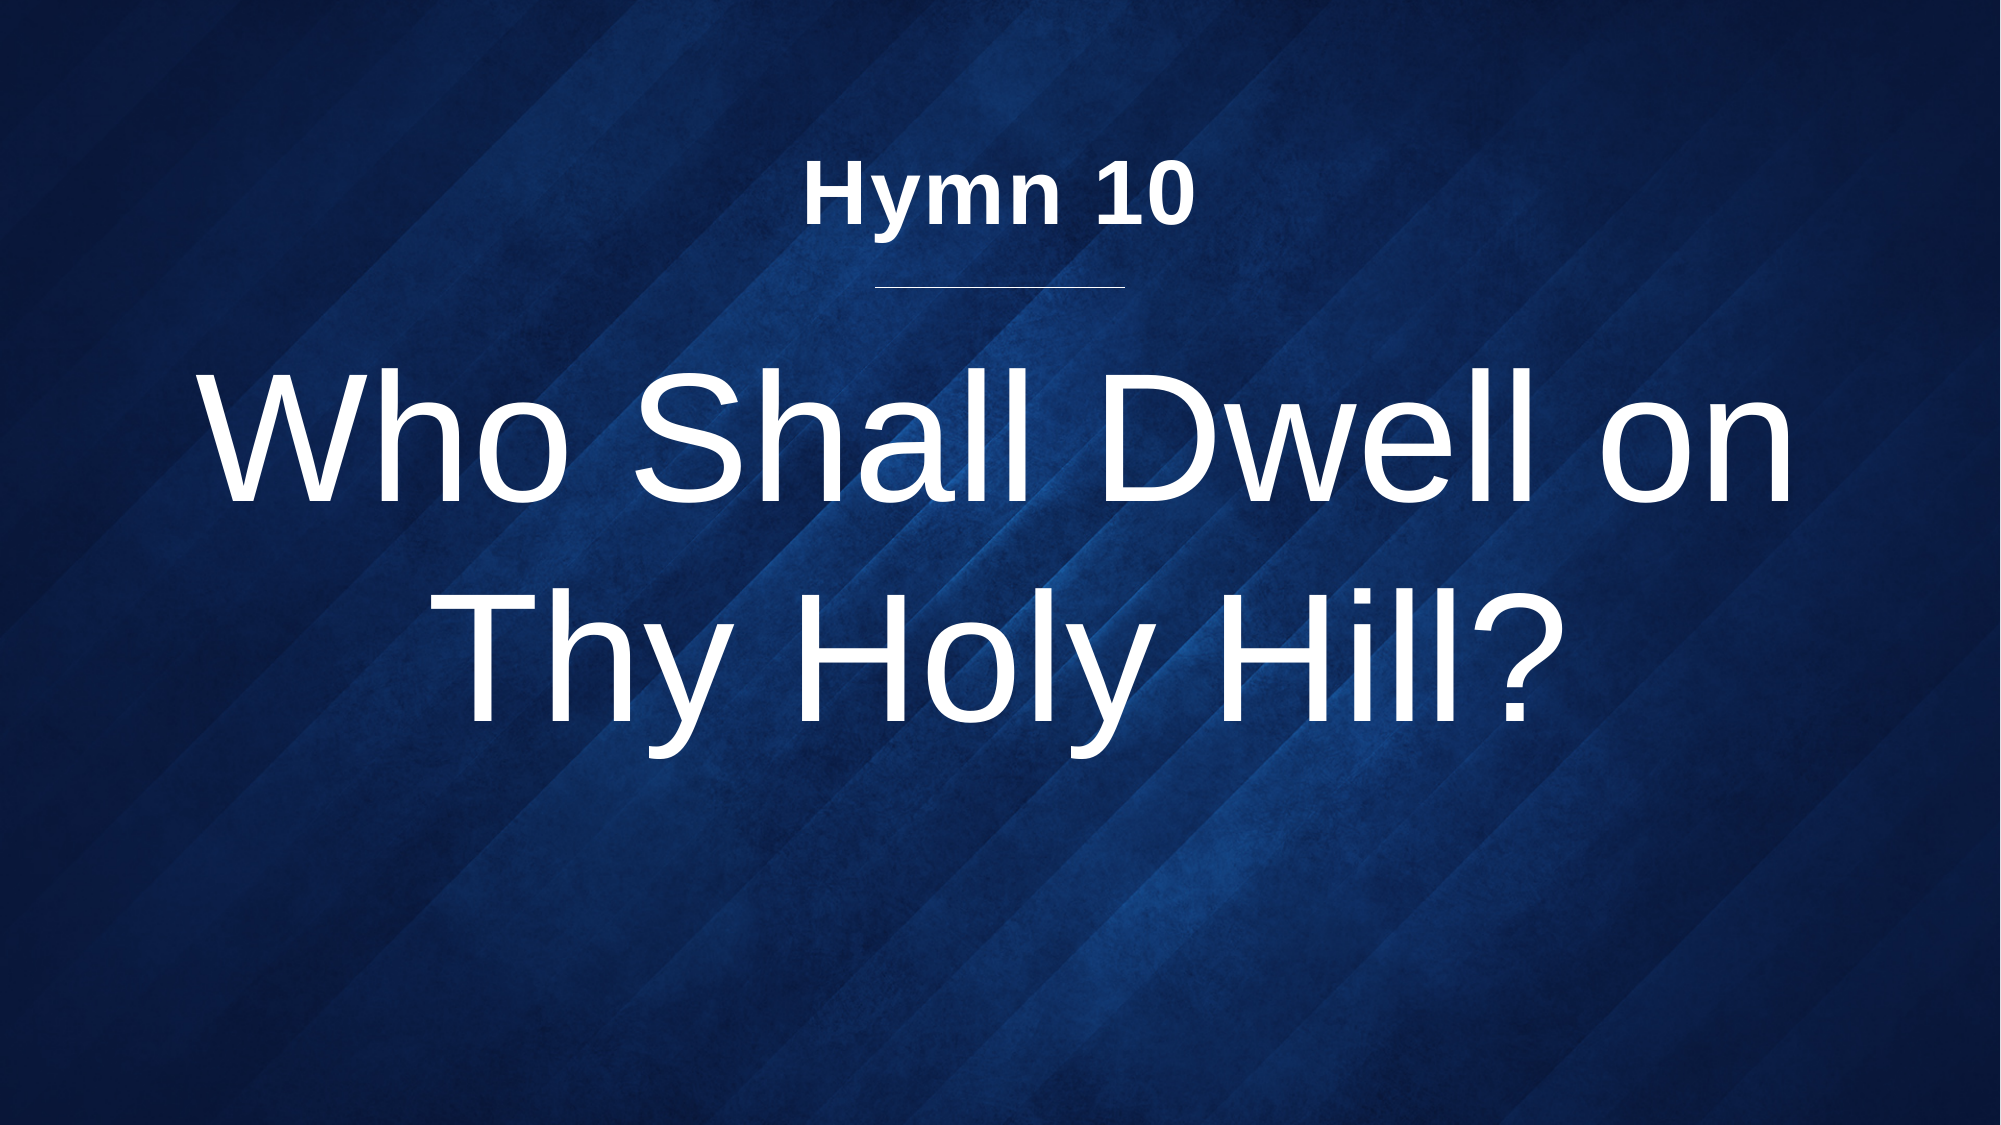

Hymn 10
# Who Shall Dwell on Thy Holy Hill?